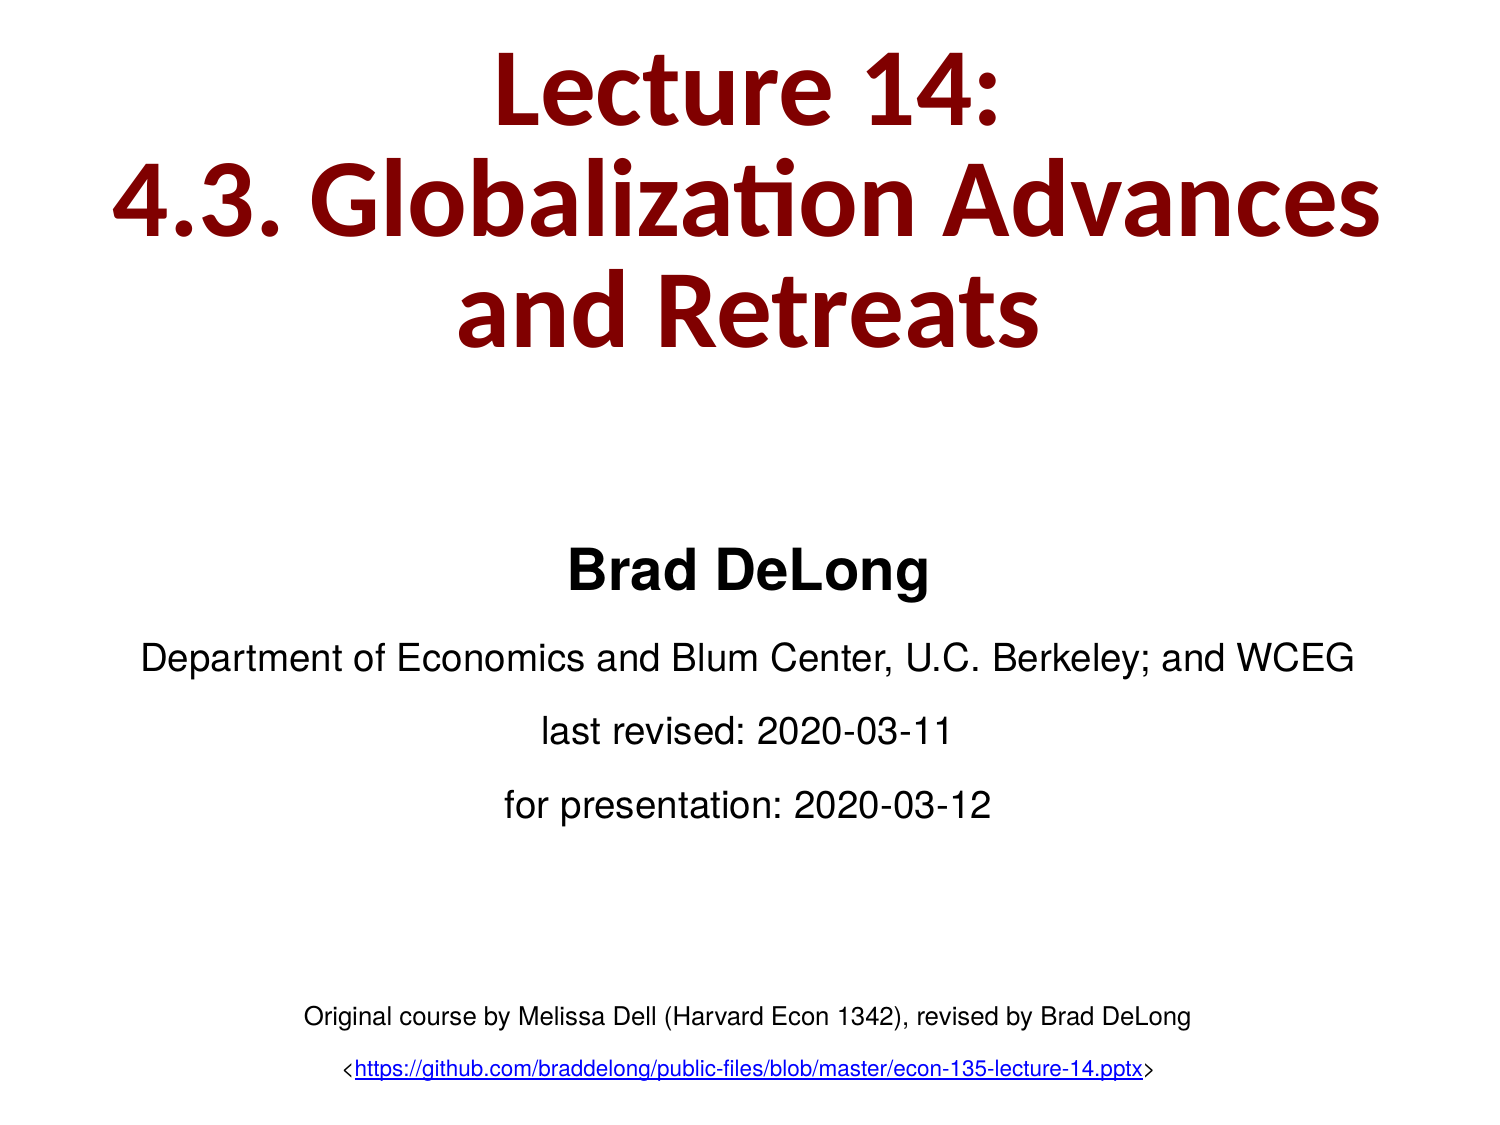

Lecture 14:
4.3. Globalization Advances and Retreats

Brad DeLong
Department of Economics and Blum Center, U.C. Berkeley; and WCEG
last revised: 2020-03-11
for presentation: 2020-03-12

Original course by Melissa Dell (Harvard Econ 1342), revised by Brad DeLong
<https://github.com/braddelong/public-files/blob/master/econ-135-lecture-14.pptx>